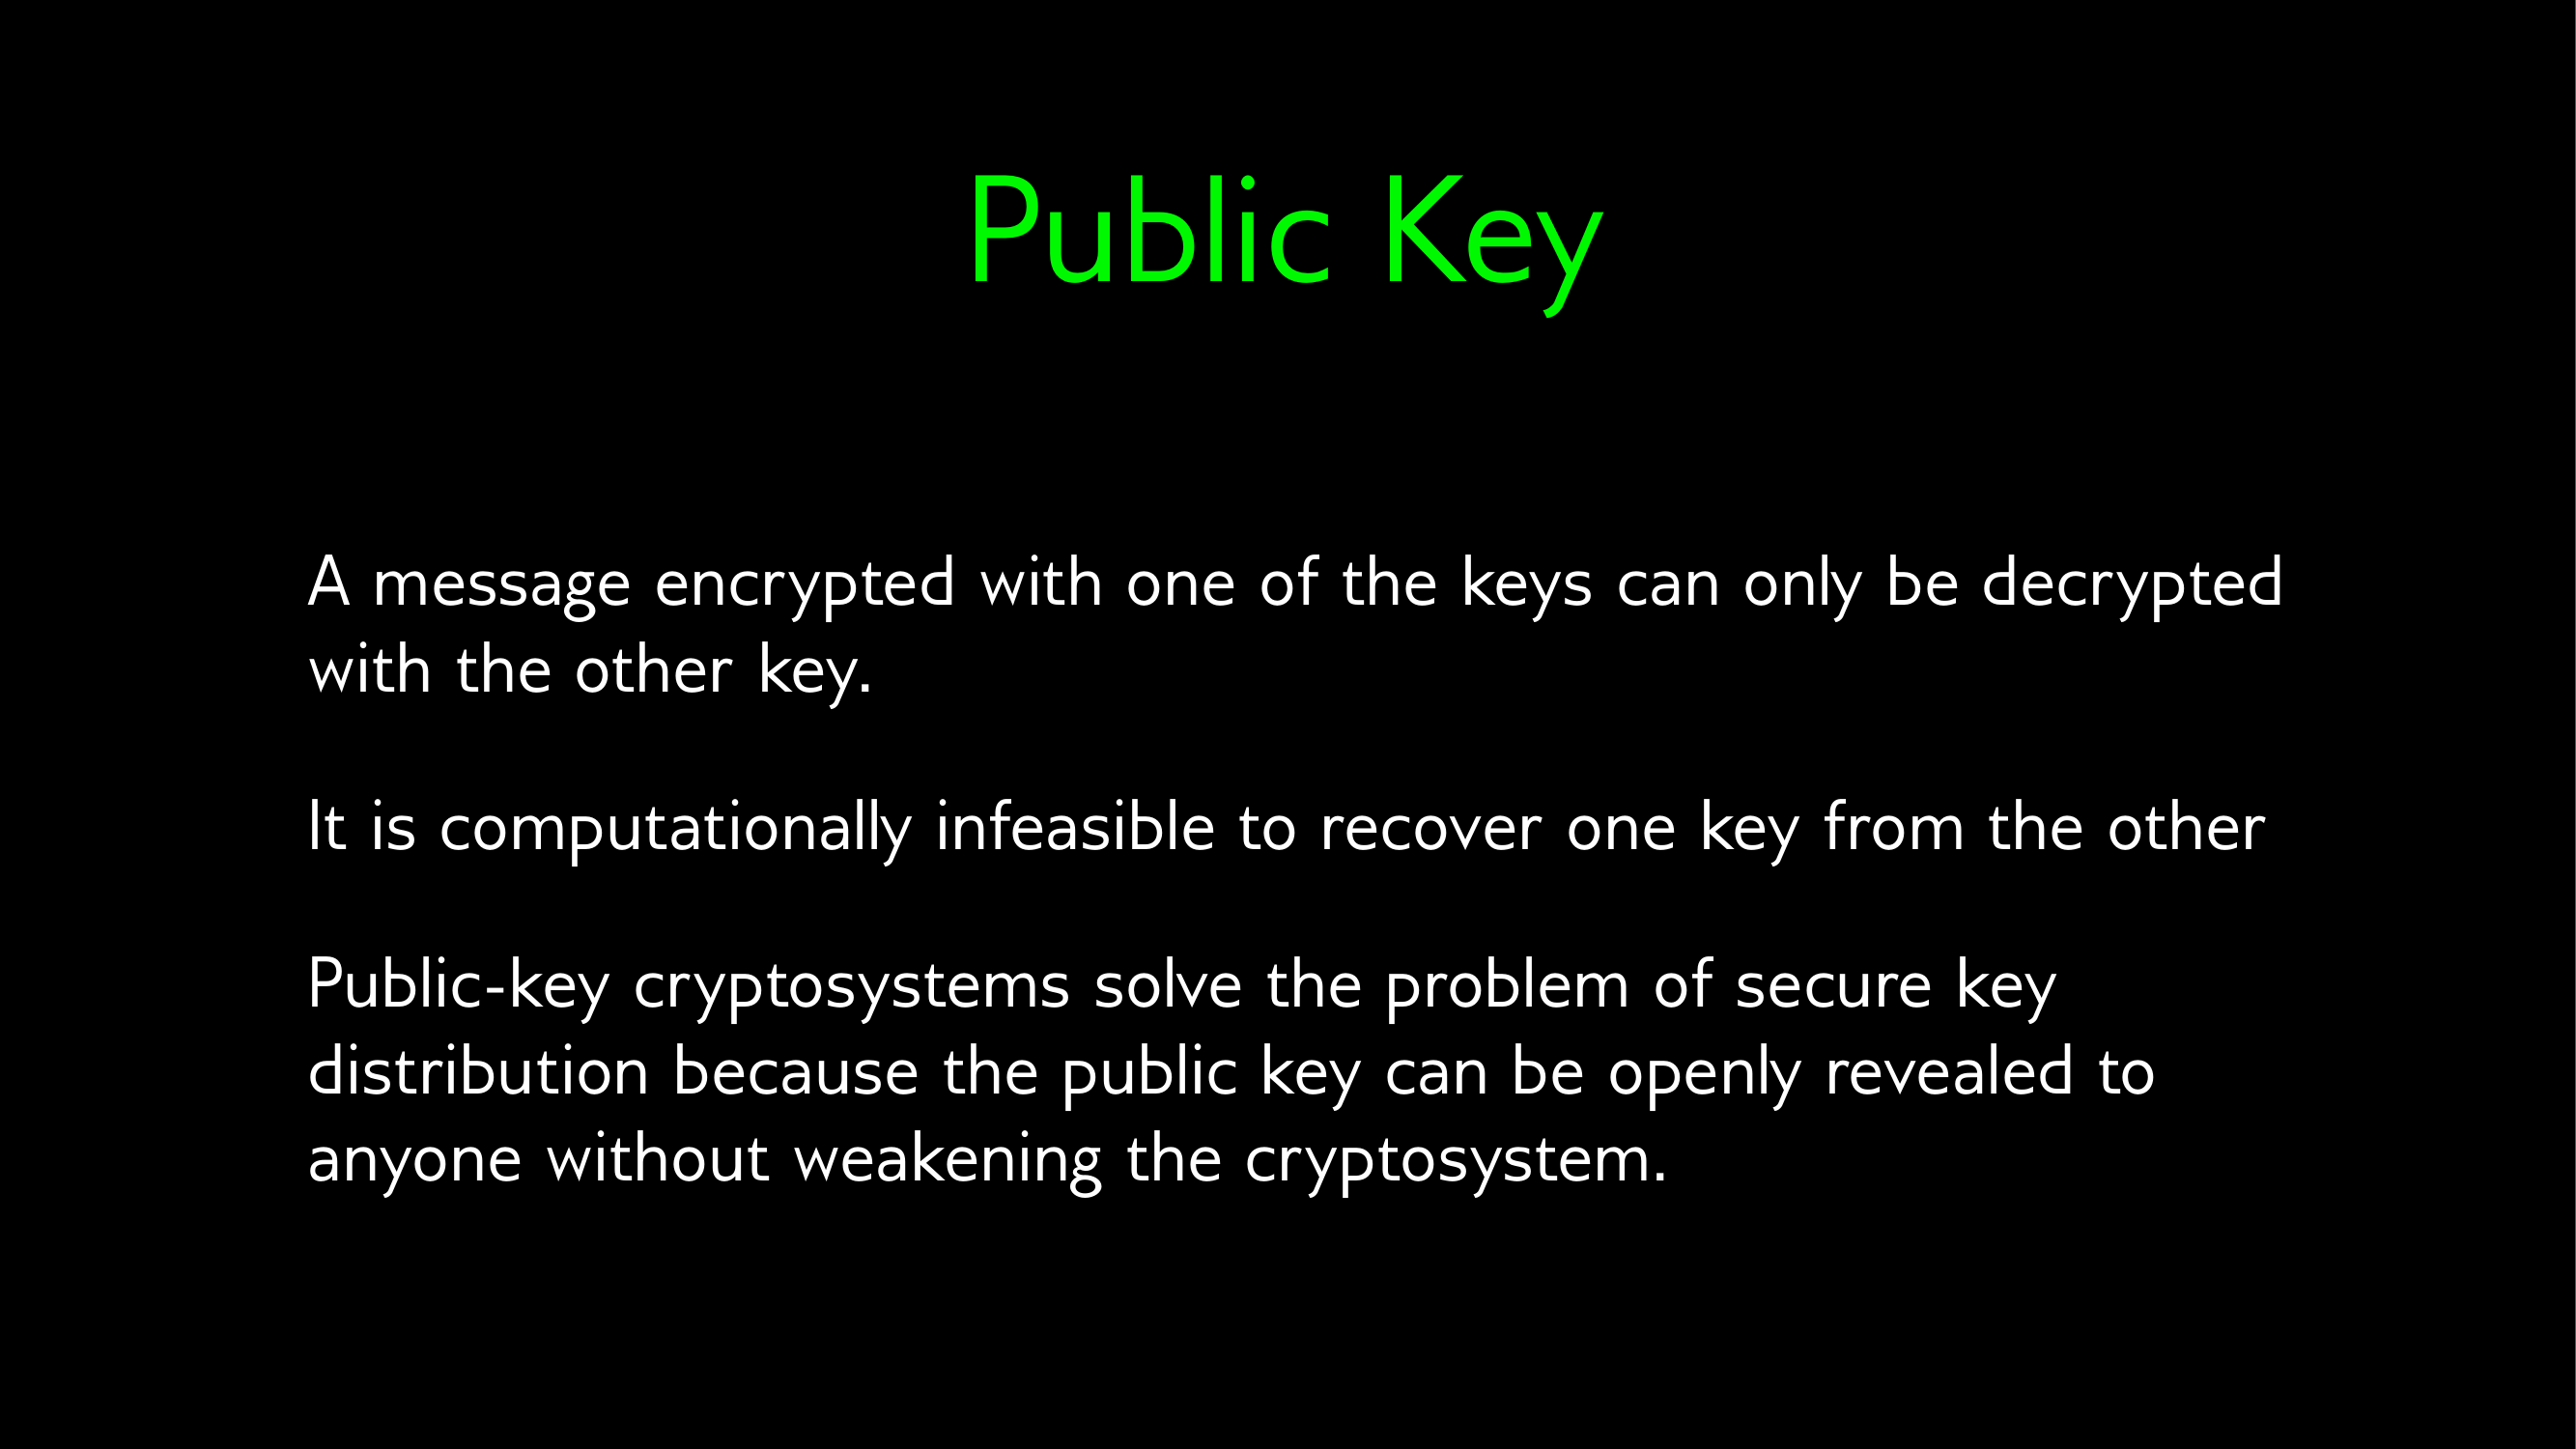

# Public Key
A message encrypted with one of the keys can only be decrypted with the other key.
It is computationally infeasible to recover one key from the other
Public-key cryptosystems solve the problem of secure key distribution because the public key can be openly revealed to anyone without weakening the cryptosystem.